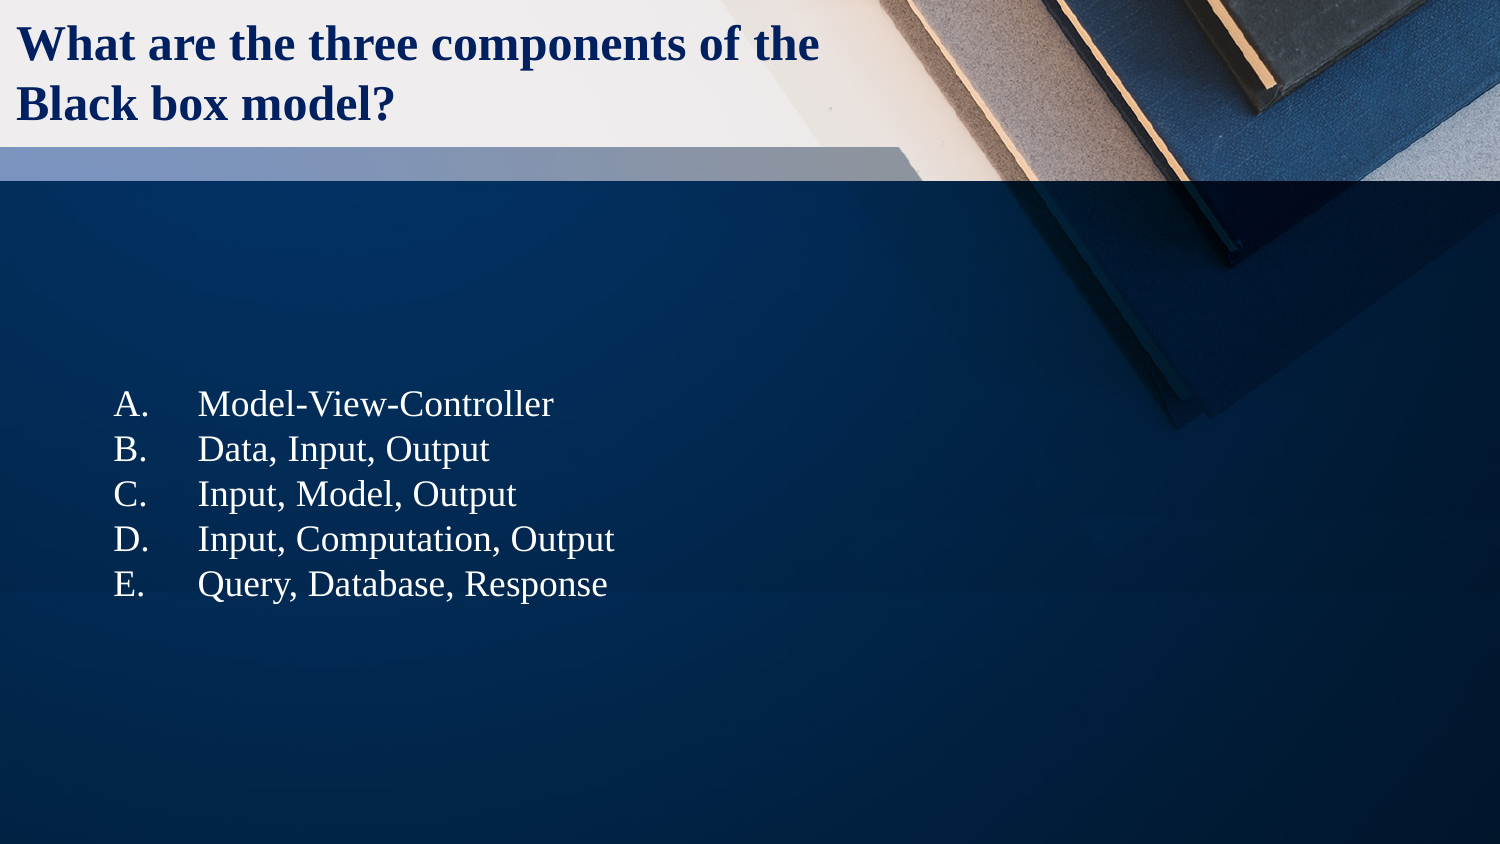

What are the three components of the Black box model?
Model-View-Controller
Data, Input, Output
Input, Model, Output
Input, Computation, Output
Query, Database, Response